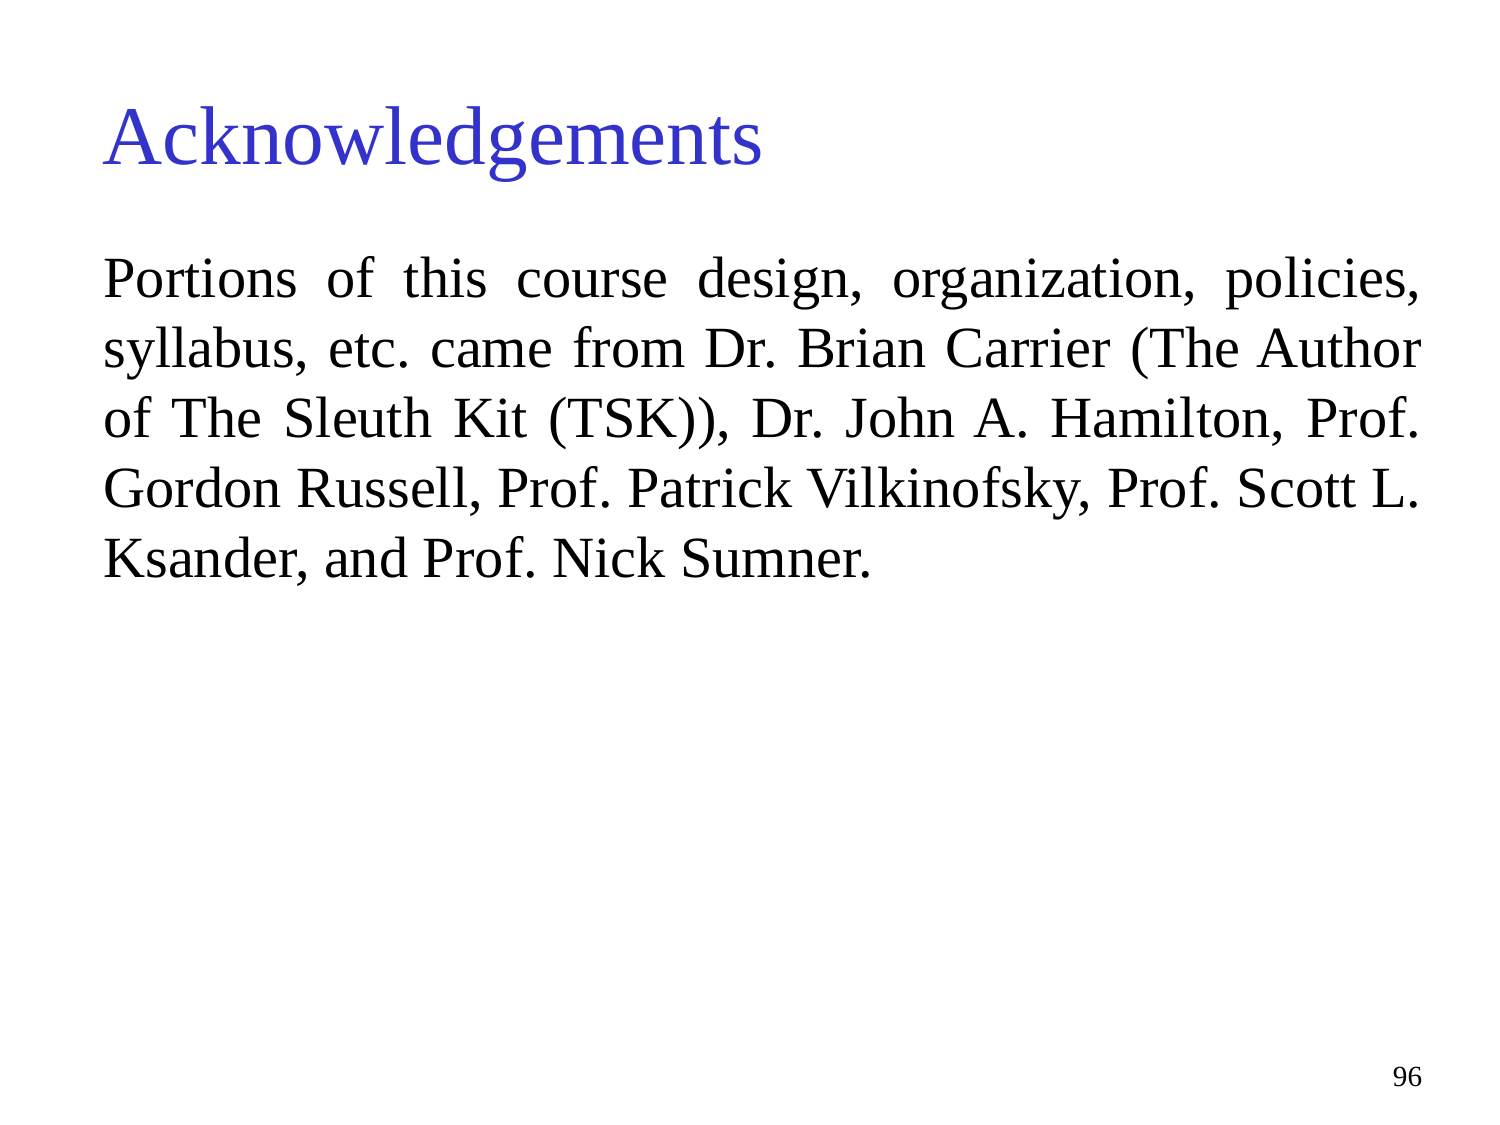

# Acknowledgements
Portions of this course design, organization, policies, syllabus, etc. came from Dr. Brian Carrier (The Author of The Sleuth Kit (TSK)), Dr. John A. Hamilton, Prof. Gordon Russell, Prof. Patrick Vilkinofsky, Prof. Scott L. Ksander, and Prof. Nick Sumner.
96